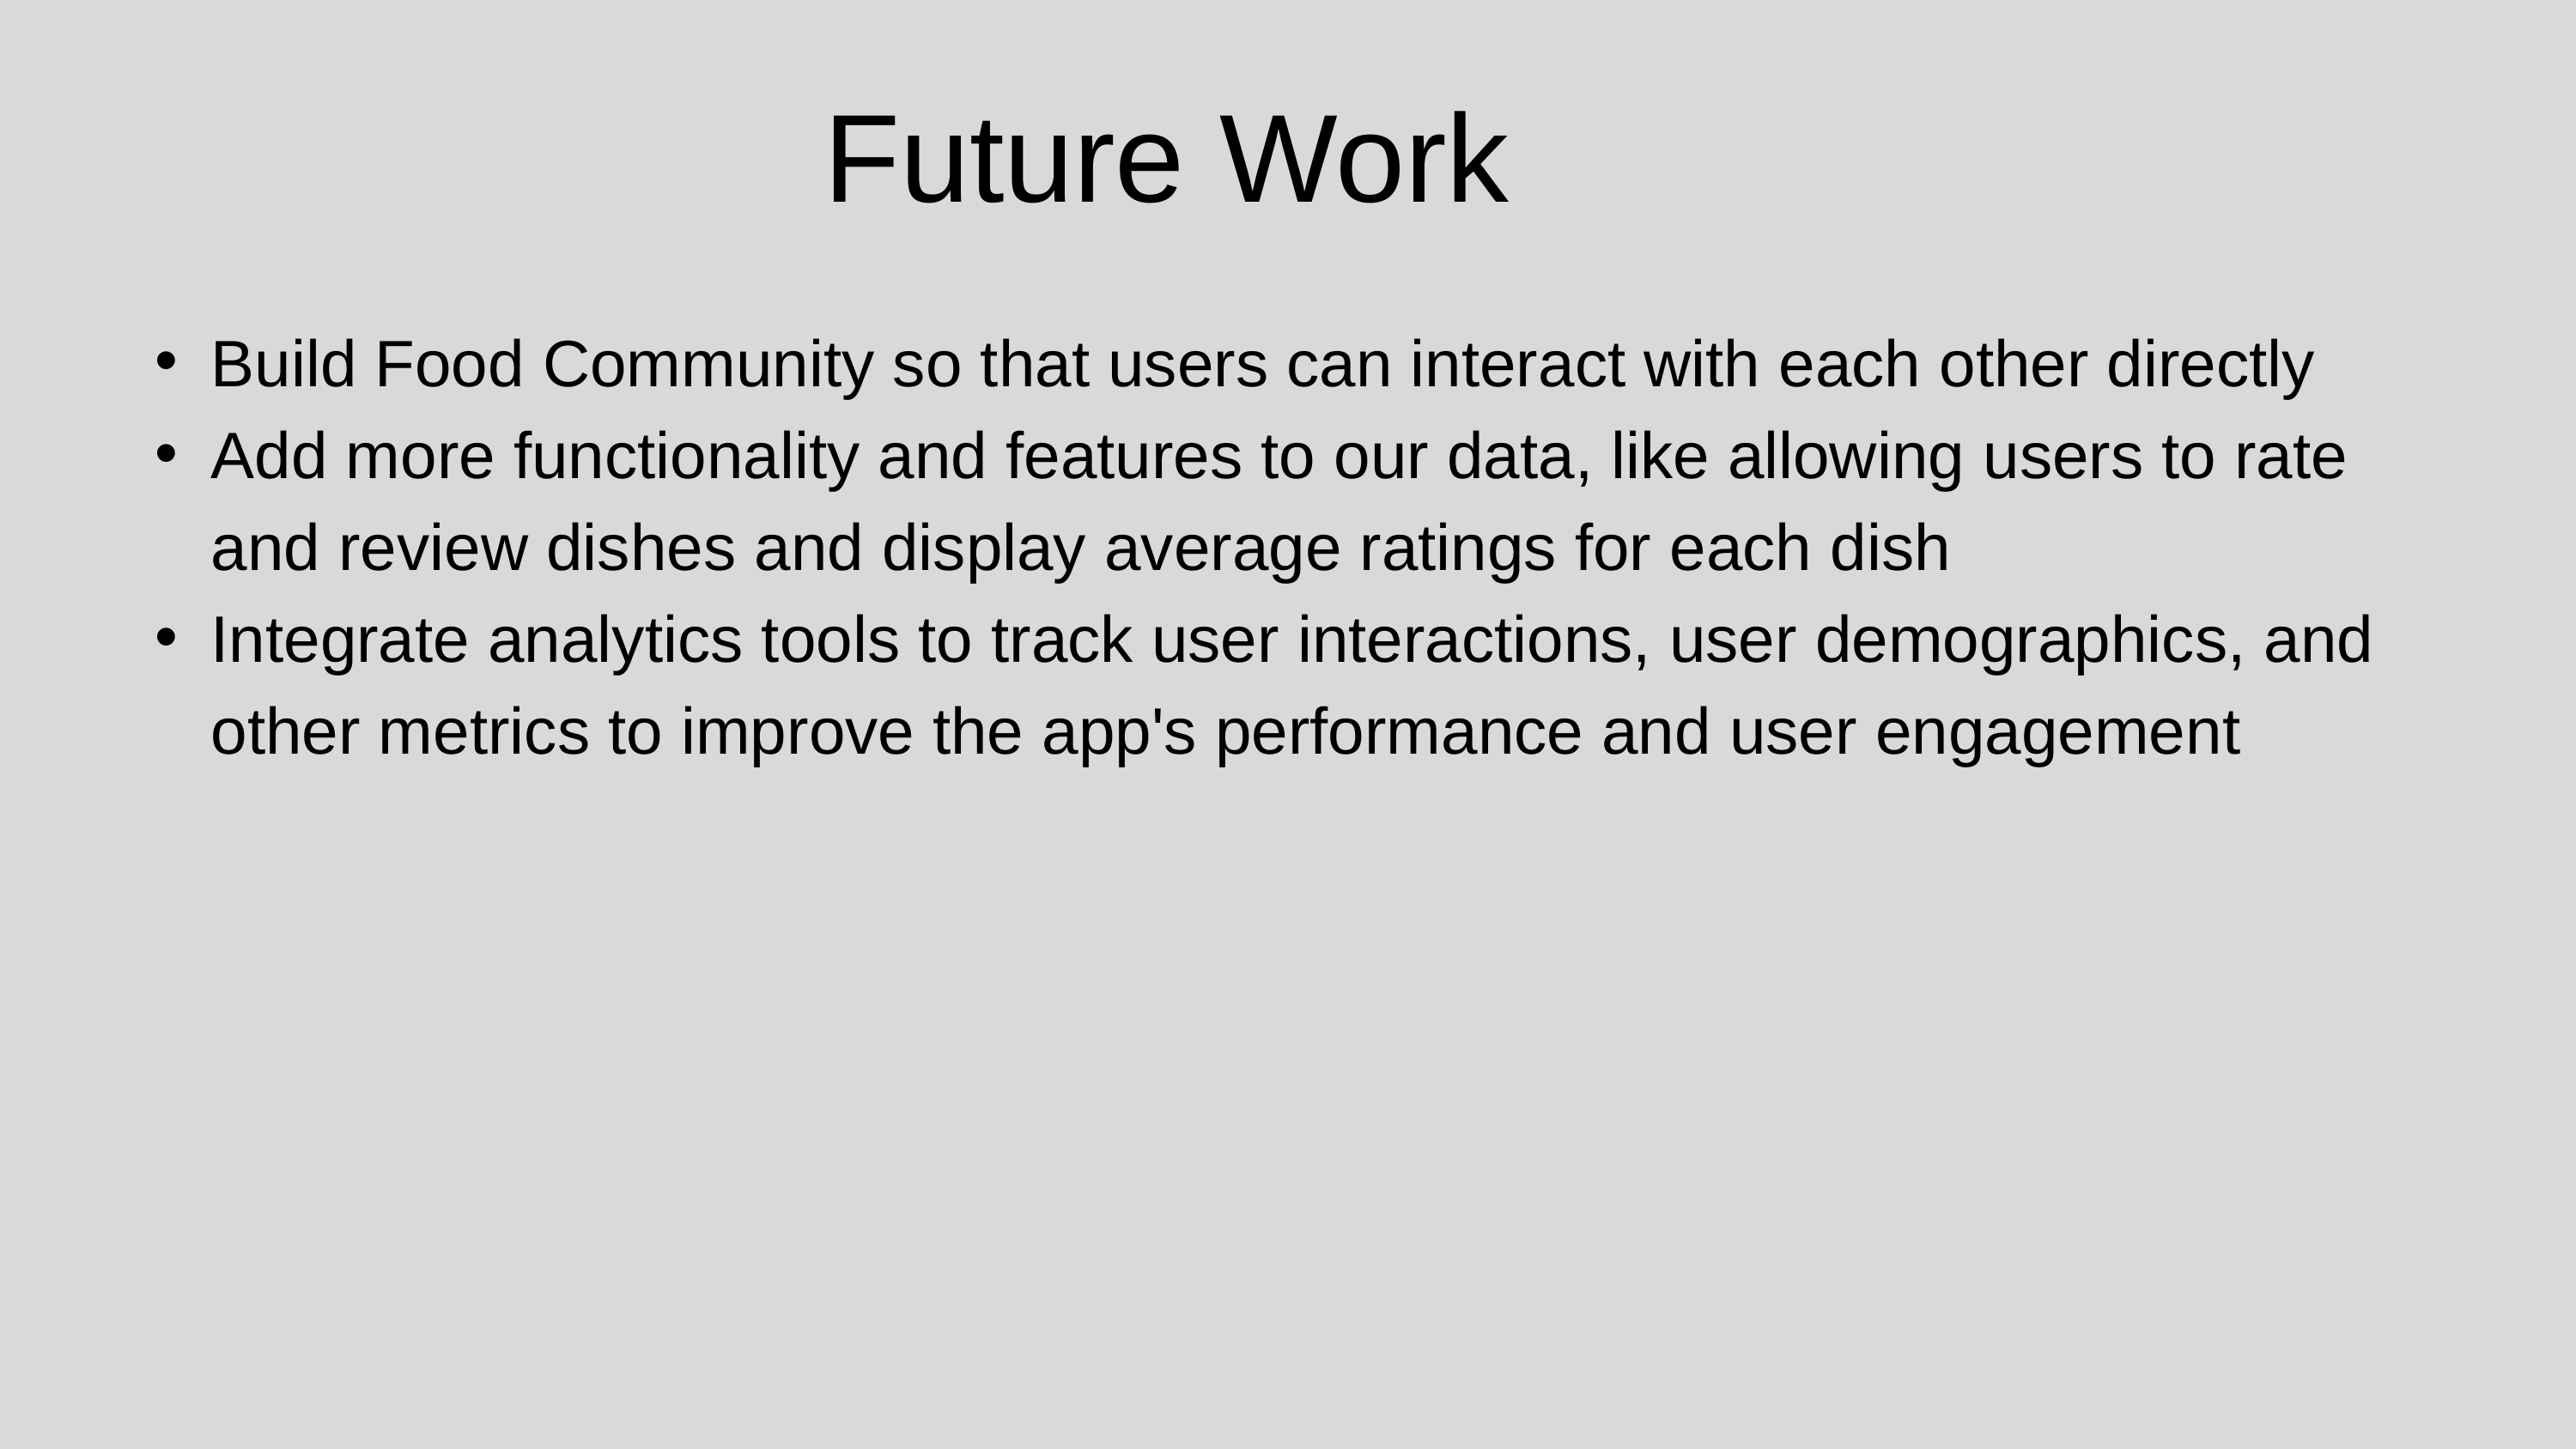

Future Work
Build Food Community so that users can interact with each other directly
Add more functionality and features to our data, like allowing users to rate and review dishes and display average ratings for each dish
Integrate analytics tools to track user interactions, user demographics, and other metrics to improve the app's performance and user engagement